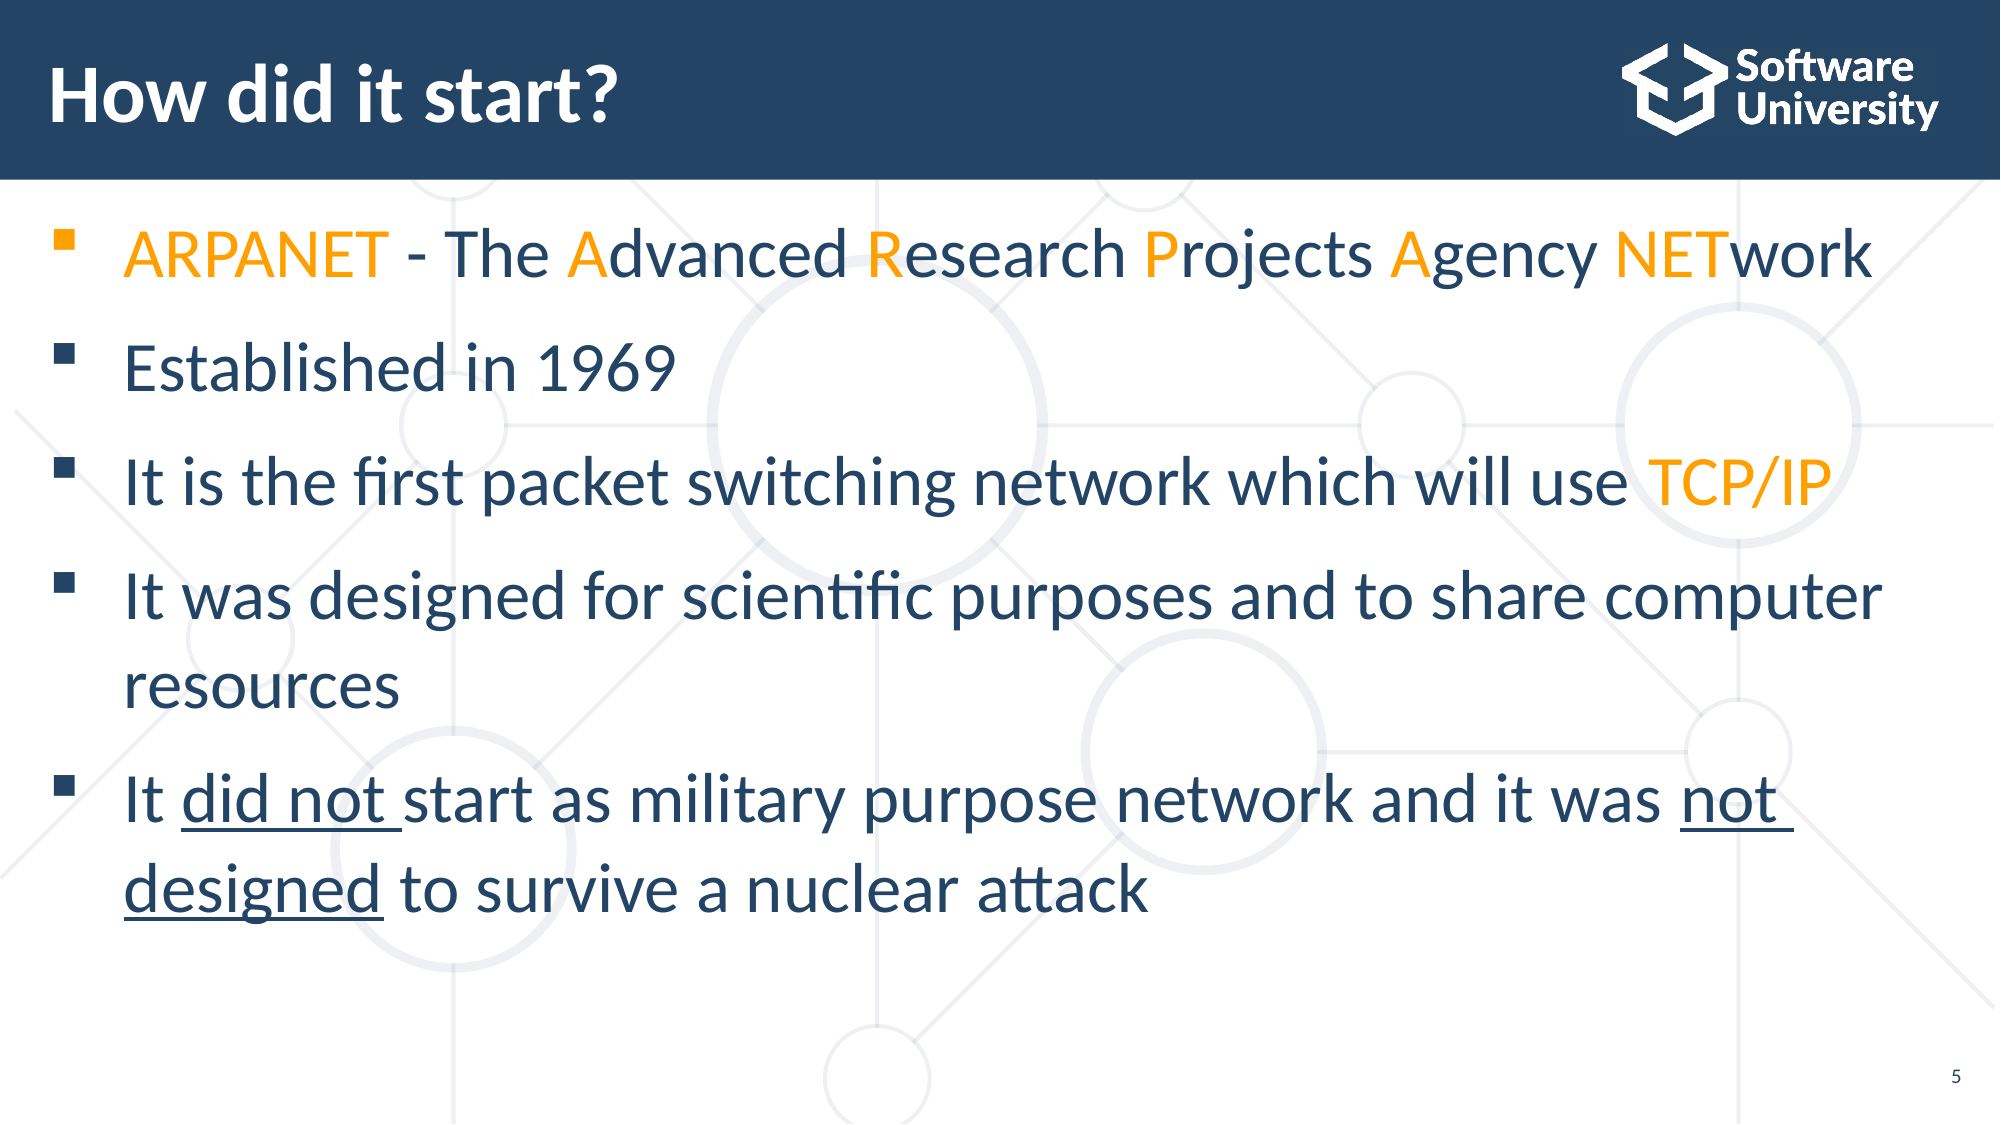

# How did it start?
ARPANET - The Advanced Research Projects Agency NETwork
Established in 1969
It is the first packet switching network which will use TCP/IP
It was designed for scientific purposes and to share computer
resources
It did not start as military purpose network and it was not
designed to survive a nuclear attack
5